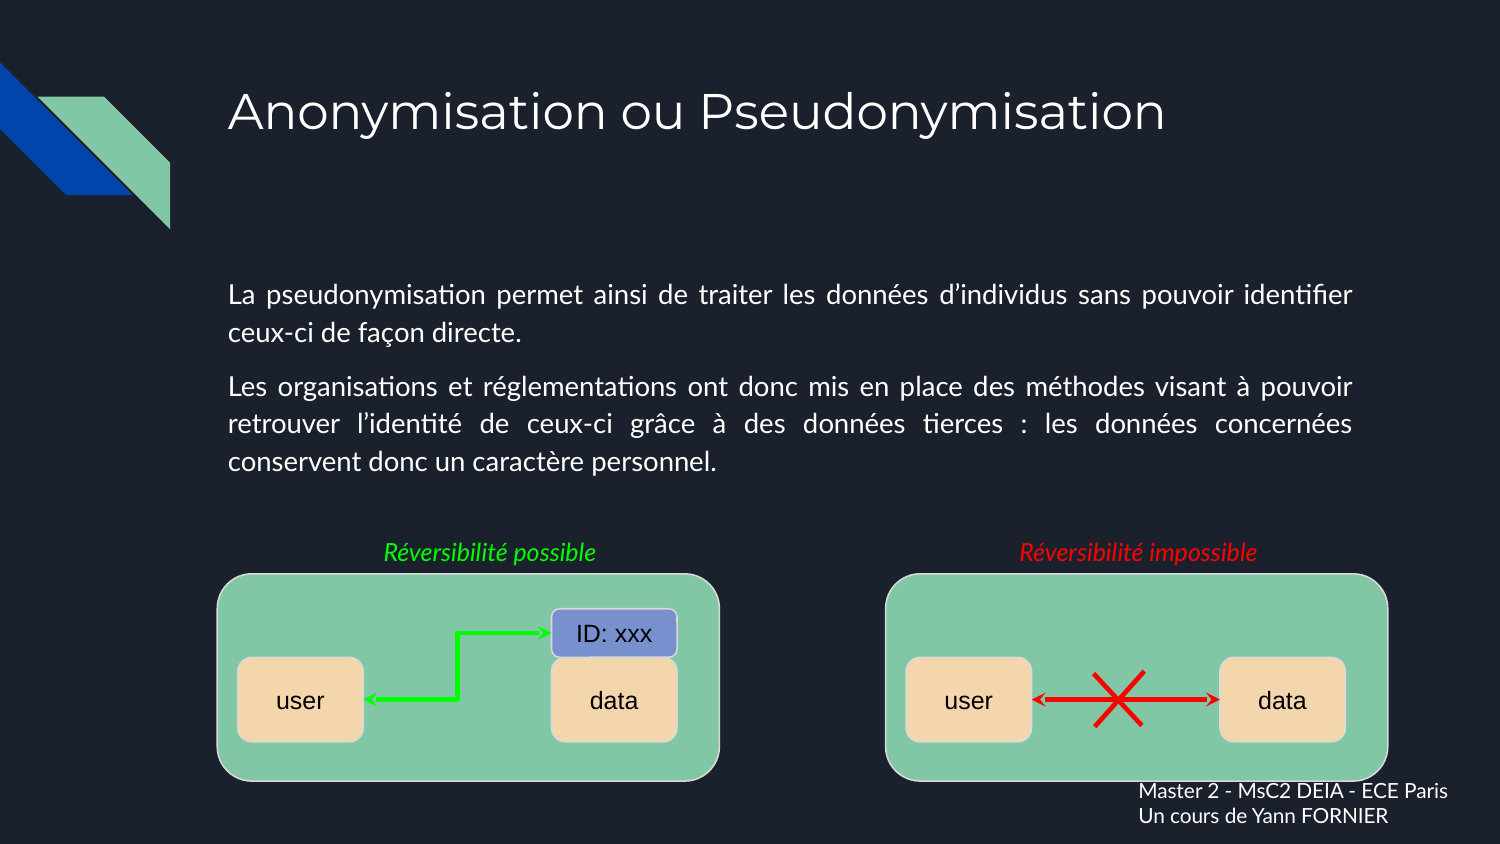

# Anonymisation ou Pseudonymisation
La pseudonymisation permet ainsi de traiter les données d’individus sans pouvoir identifier ceux-ci de façon directe.
Les organisations et réglementations ont donc mis en place des méthodes visant à pouvoir retrouver l’identité de ceux-ci grâce à des données tierces : les données concernées conservent donc un caractère personnel.
Réversibilité possible
Réversibilité impossible

ID: xxx
user
data
user
data
Master 2 - MsC2 DEIA - ECE Paris
Un cours de Yann FORNIER